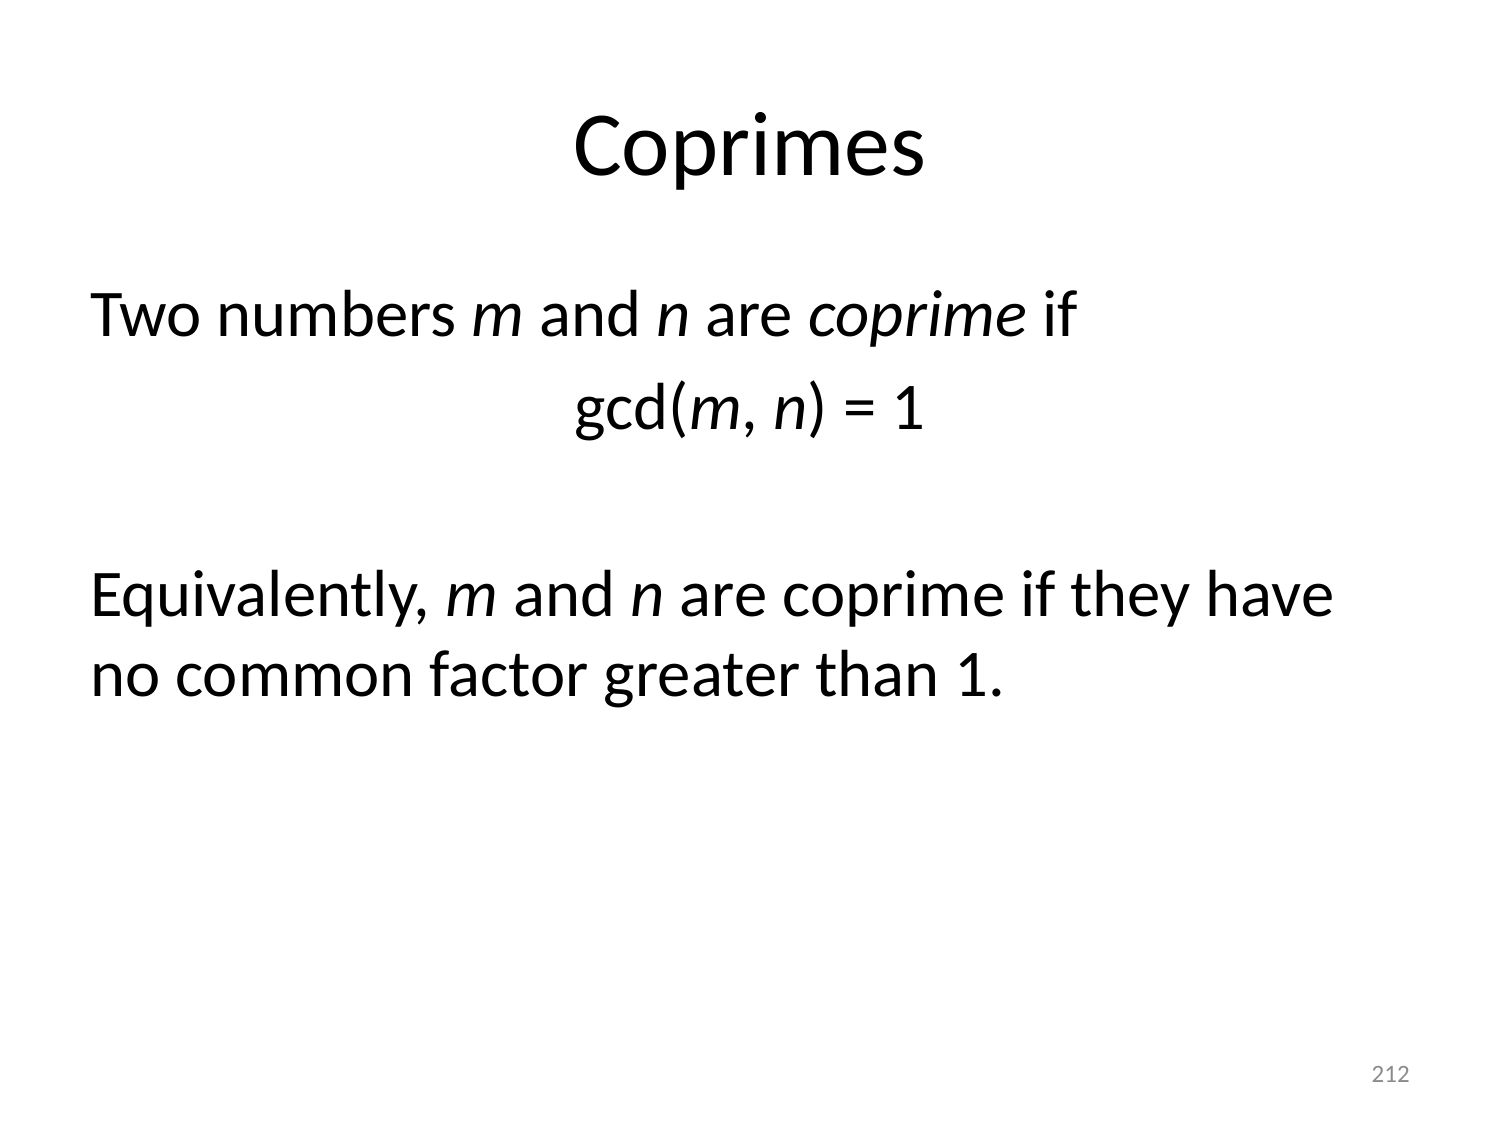

# Coprimes
Two numbers m and n are coprime if
gcd(m, n) = 1

Equivalently, m and n are coprime if they have no common factor greater than 1.
212